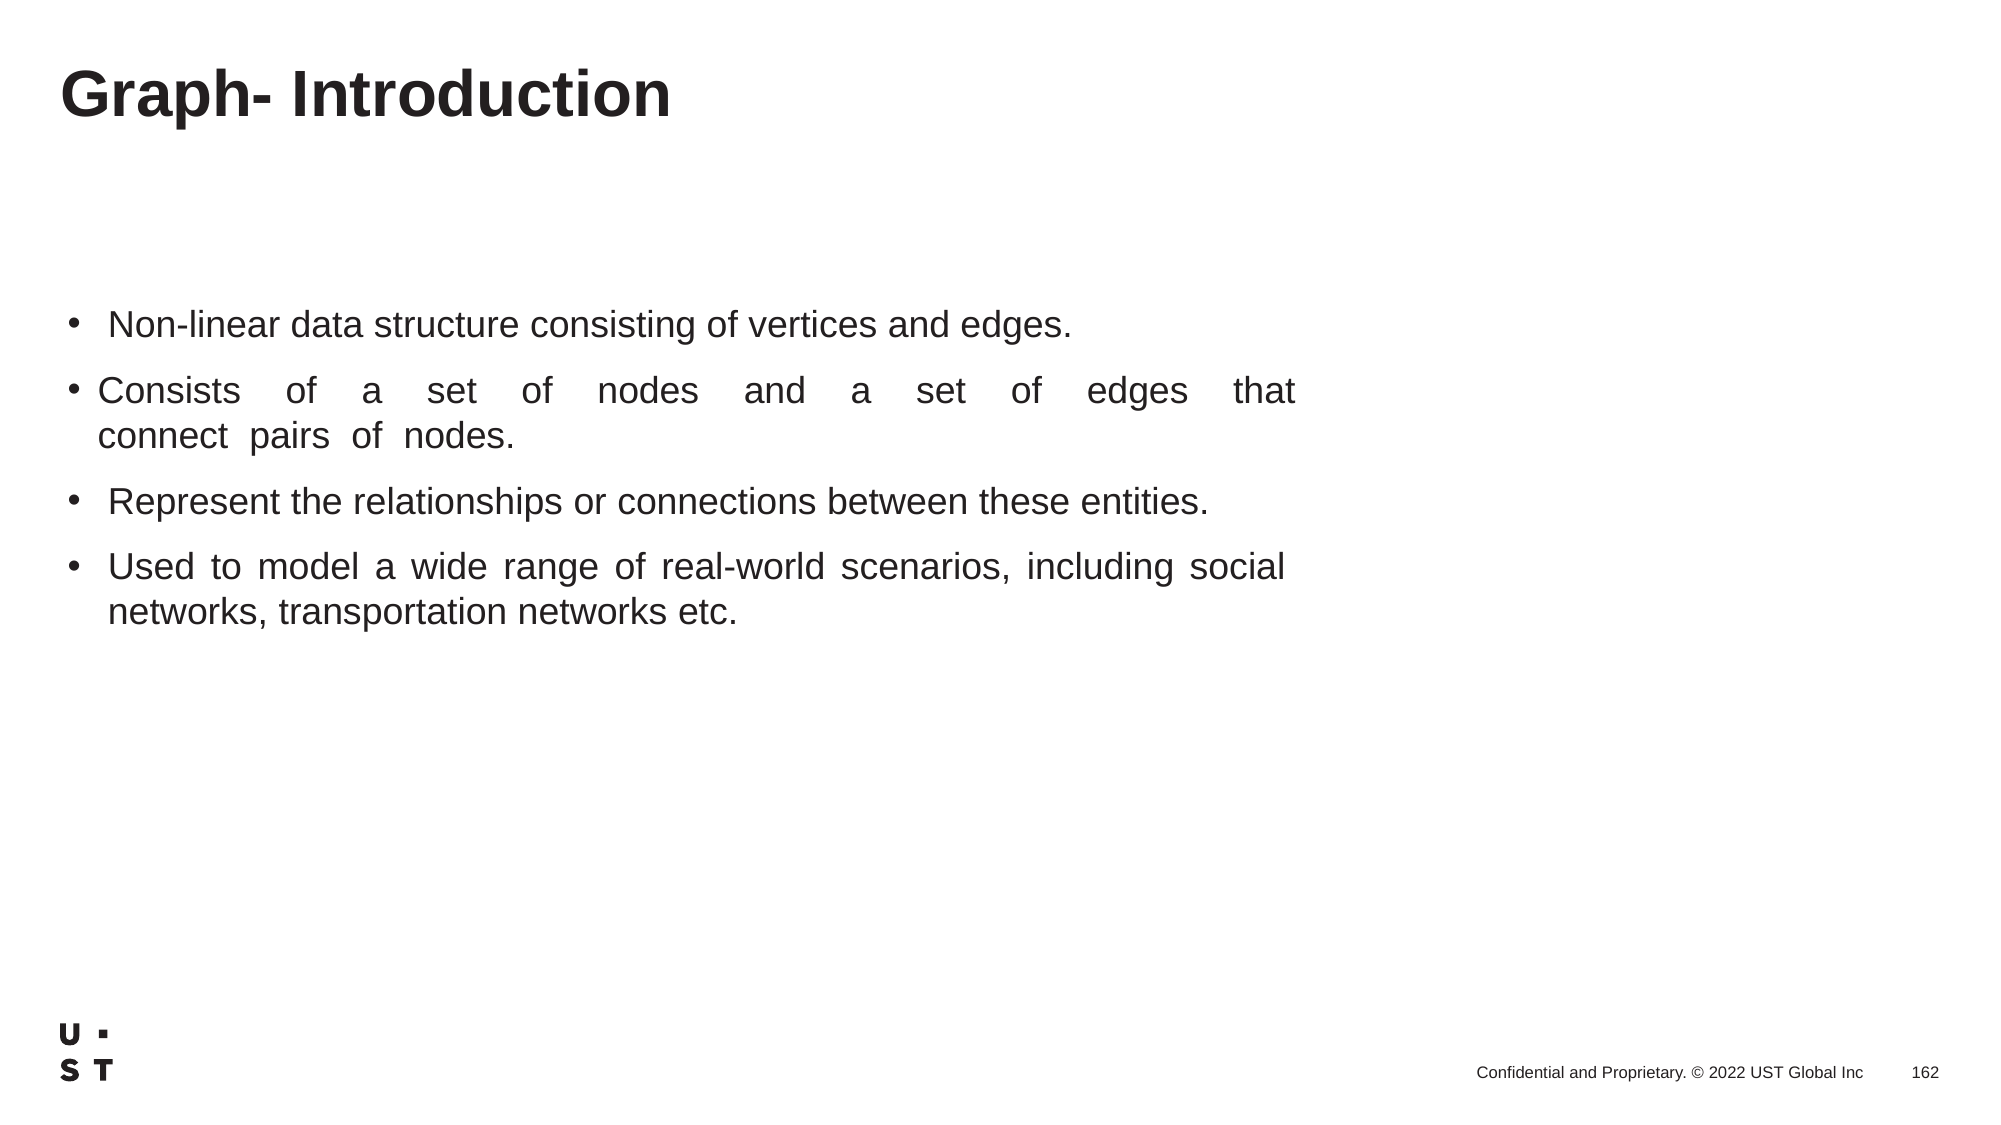

# Graph- Introduction
 Non-linear data structure consisting of vertices and edges.
Consists of a set of nodes and a set of edges that connect  pairs  of  nodes.
 Represent the relationships or connections between these entities.
 Used to model a wide range of real-world scenarios, including social   networks, transportation networks etc.